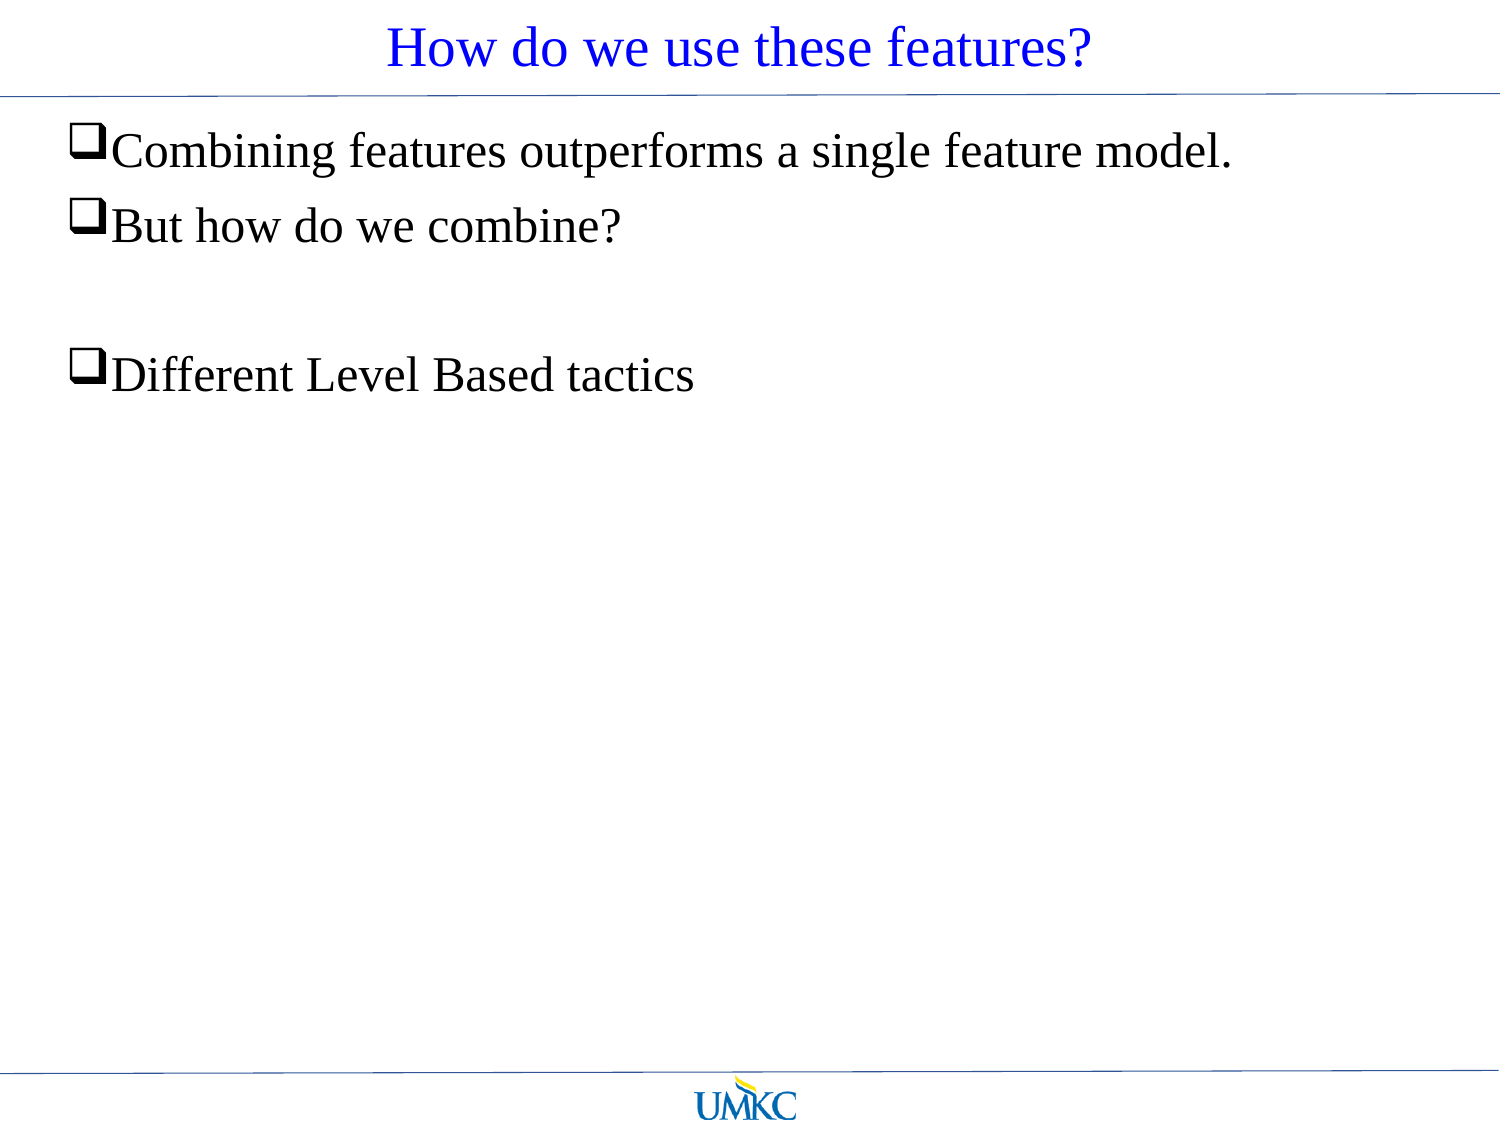

# How do we use these features?
Combining features outperforms a single feature model.
But how do we combine?

Different Level Based tactics